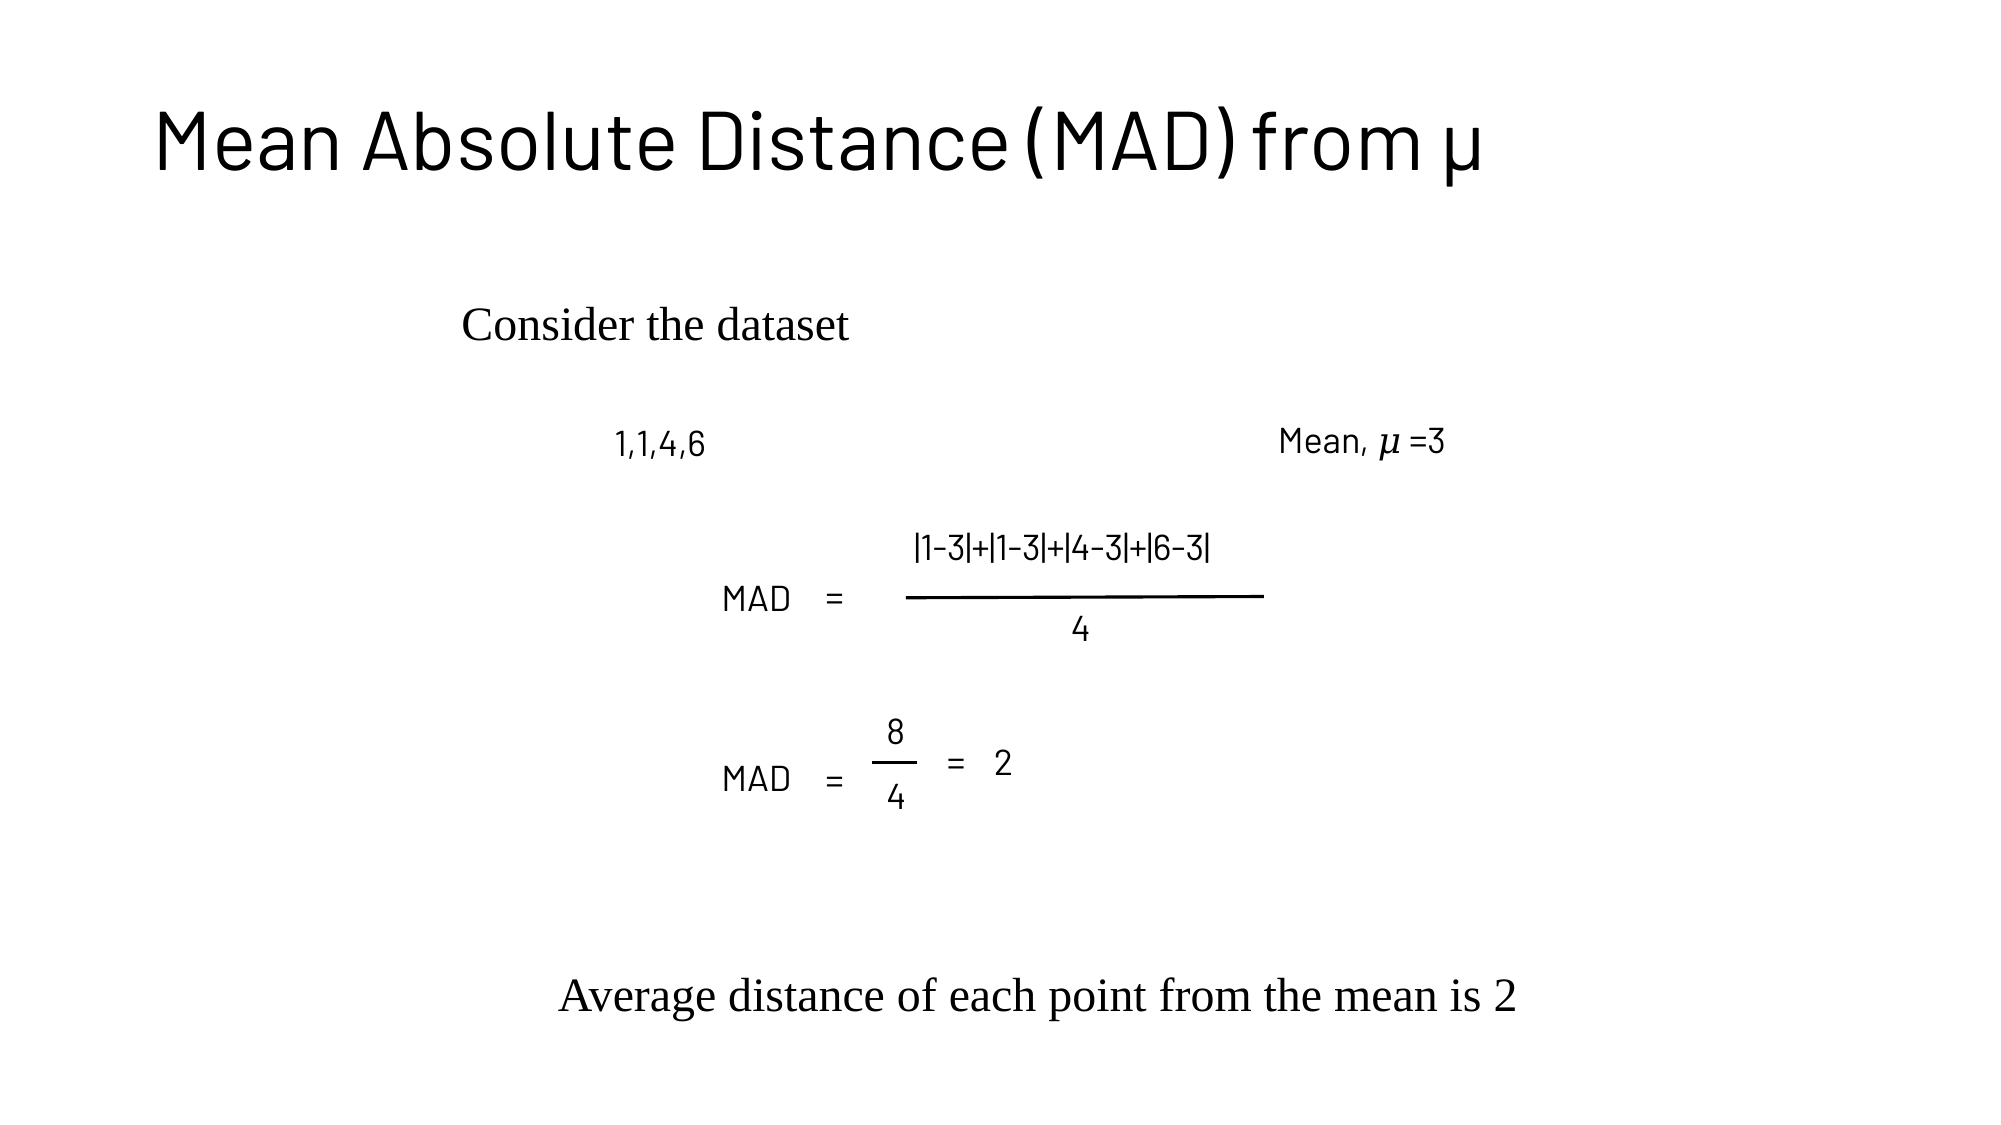

Mean Absolute Distance (MAD) from µ
Consider the dataset
Mean, 𝜇 =3
1,1,4,6
|1-3|+|1-3|+|4-3|+|6-3|
=
MAD
4
8
=
2
MAD
=
4
Average distance of each point from the mean is 2